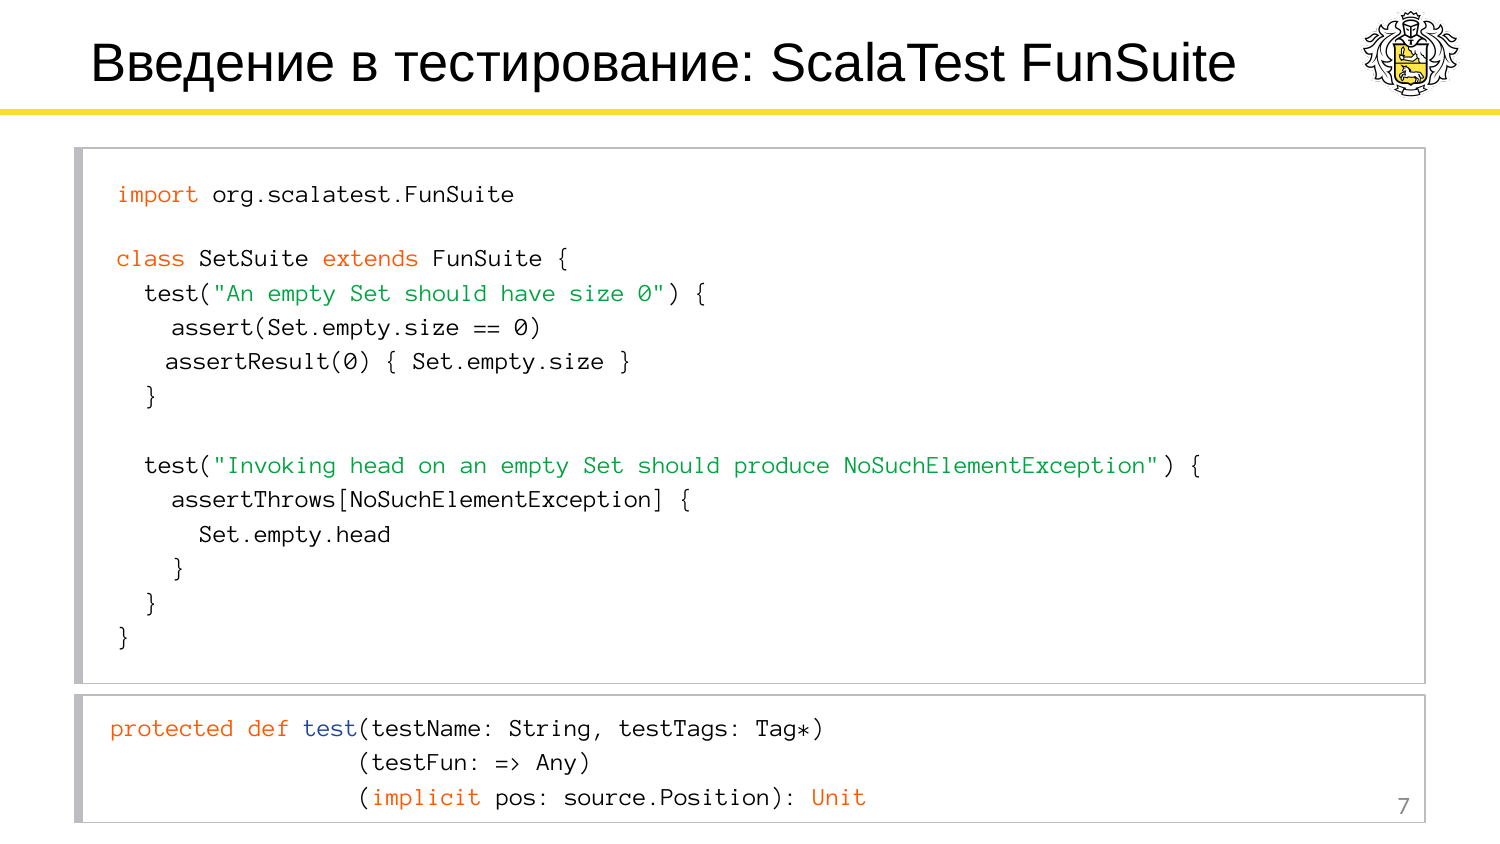

# Введение в тестирование: ScalaTest FunSuite

import org.scalatest.FunSuite
class SetSuite extends FunSuite {
  test("An empty Set should have size 0") {
    assert(Set.empty.size == 0)
    assertResult(0) { Set.empty.size }
  }
  test("Invoking head on an empty Set should produce NoSuchElementException") {
    assertThrows[NoSuchElementException] {
      Set.empty.head
    }
  }
}

protected def test(testName: String, testTags: Tag*)
                  (testFun: => Any)
                  (implicit pos: source.Position): Unit

7